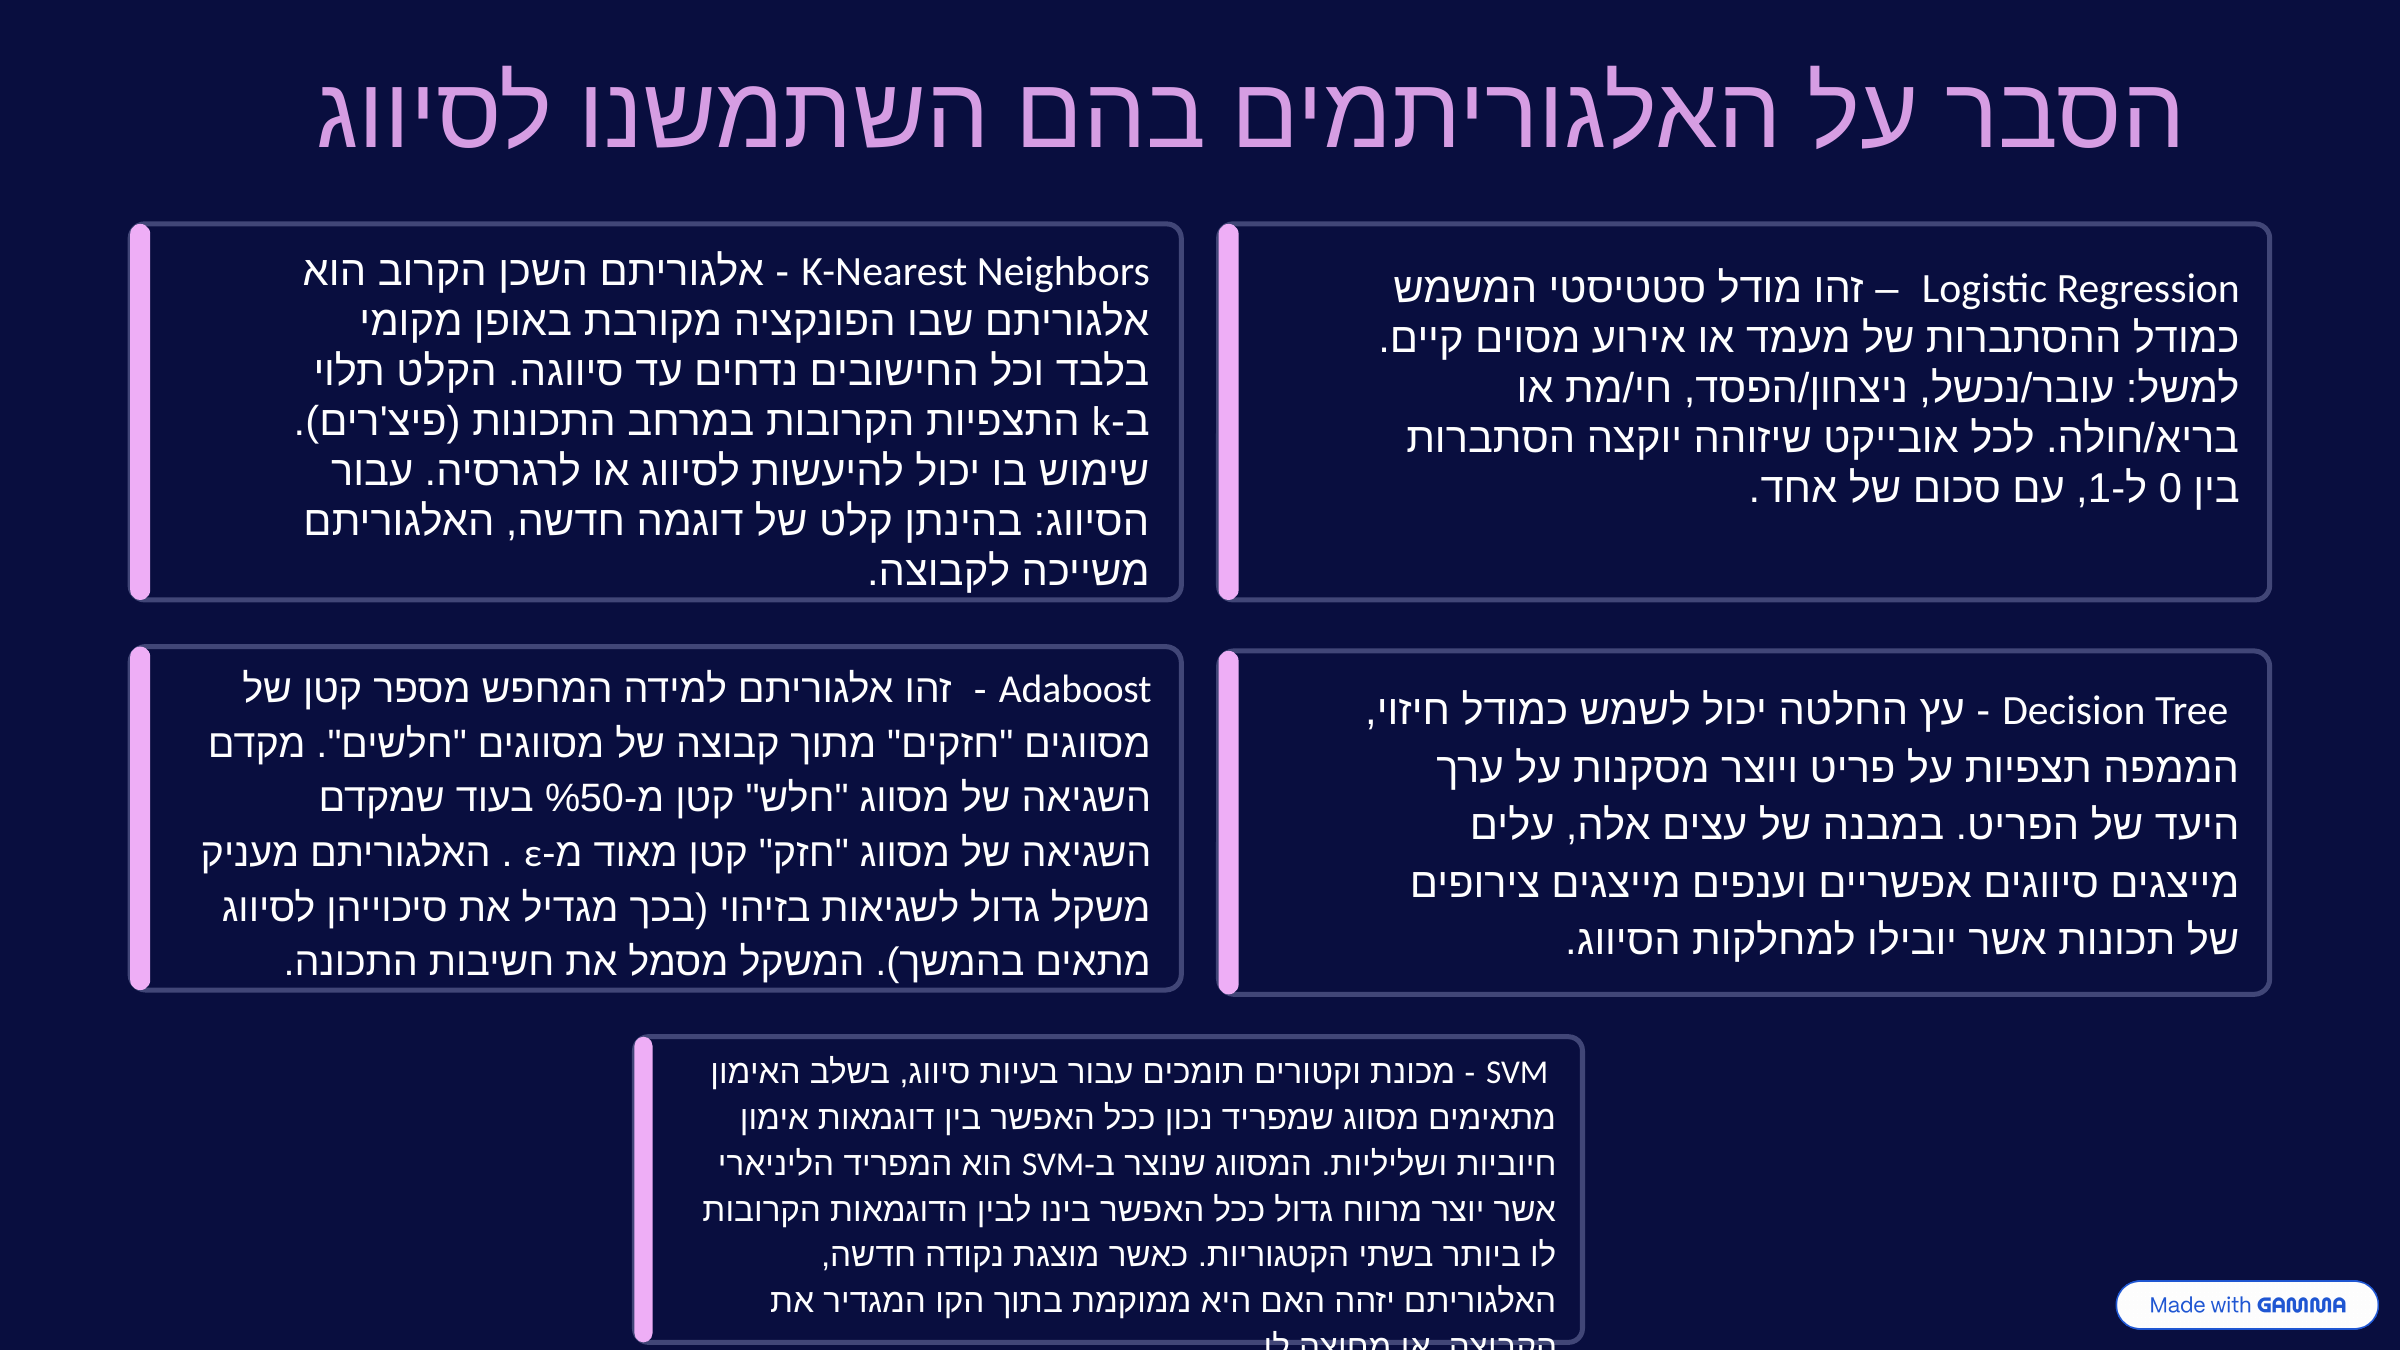

הסבר על האלגוריתמים בהם השתמשנו לסיווג

K-Nearest Neighbors - אלגוריתם השכן הקרוב הוא אלגוריתם שבו הפונקציה מקורבת באופן מקומי בלבד וכל החישובים נדחים עד סיווגה. הקלט תלוי ב-k התצפיות הקרובות במרחב התכונות (פיצ'רים). שימוש בו יכול להיעשות לסיווג או לרגרסיה. עבור הסיווג: בהינתן קלט של דוגמה חדשה, האלגוריתם משייכה לקבוצה.

Logistic Regression  – זהו מודל סטטיסטי המשמש כמודל ההסתברות של מעמד או אירוע מסוים קיים. למשל: עובר/נכשל, ניצחון/הפסד, חי/מת או בריא/חולה. לכל אובייקט שיזוהה יוקצה הסתברות בין 0 ל-1, עם סכום של אחד.

Adaboost -  זהו אלגוריתם למידה המחפש מספר קטן של מסווגים "חזקים" מתוך קבוצה של מסווגים "חלשים". מקדם השגיאה של מסווג "חלש" קטן מ-%50 בעוד שמקדם השגיאה של מסווג "חזק" קטן מאוד מ-ε . האלגוריתם מעניק משקל גדול לשגיאות בזיהוי (בכך מגדיל את סיכוייהן לסיווג מתאים בהמשך). המשקל מסמל את חשיבות התכונה.

 Decision Tree - עץ החלטה יכול לשמש כמודל חיזוי, הממפה תצפיות על פריט ויוצר מסקנות על ערך היעד של הפריט. במבנה של עצים אלה, עלים מייצגים סיווגים אפשריים וענפים מייצגים צירופים של תכונות אשר יובילו למחלקות הסיווג.

 SVM - מכונת וקטורים תומכים עבור בעיות סיווג, בשלב האימון מתאימים מסווג שמפריד נכון ככל האפשר בין דוגמאות אימון חיוביות ושליליות. המסווג שנוצר ב-SVM הוא המפריד הליניארי אשר יוצר מרווח גדול ככל האפשר בינו לבין הדוגמאות הקרובות לו ביותר בשתי הקטגוריות. כאשר מוצגת נקודה חדשה, האלגוריתם יזהה האם היא ממוקמת בתוך הקו המגדיר את הקבוצה, או מחוצה לו.